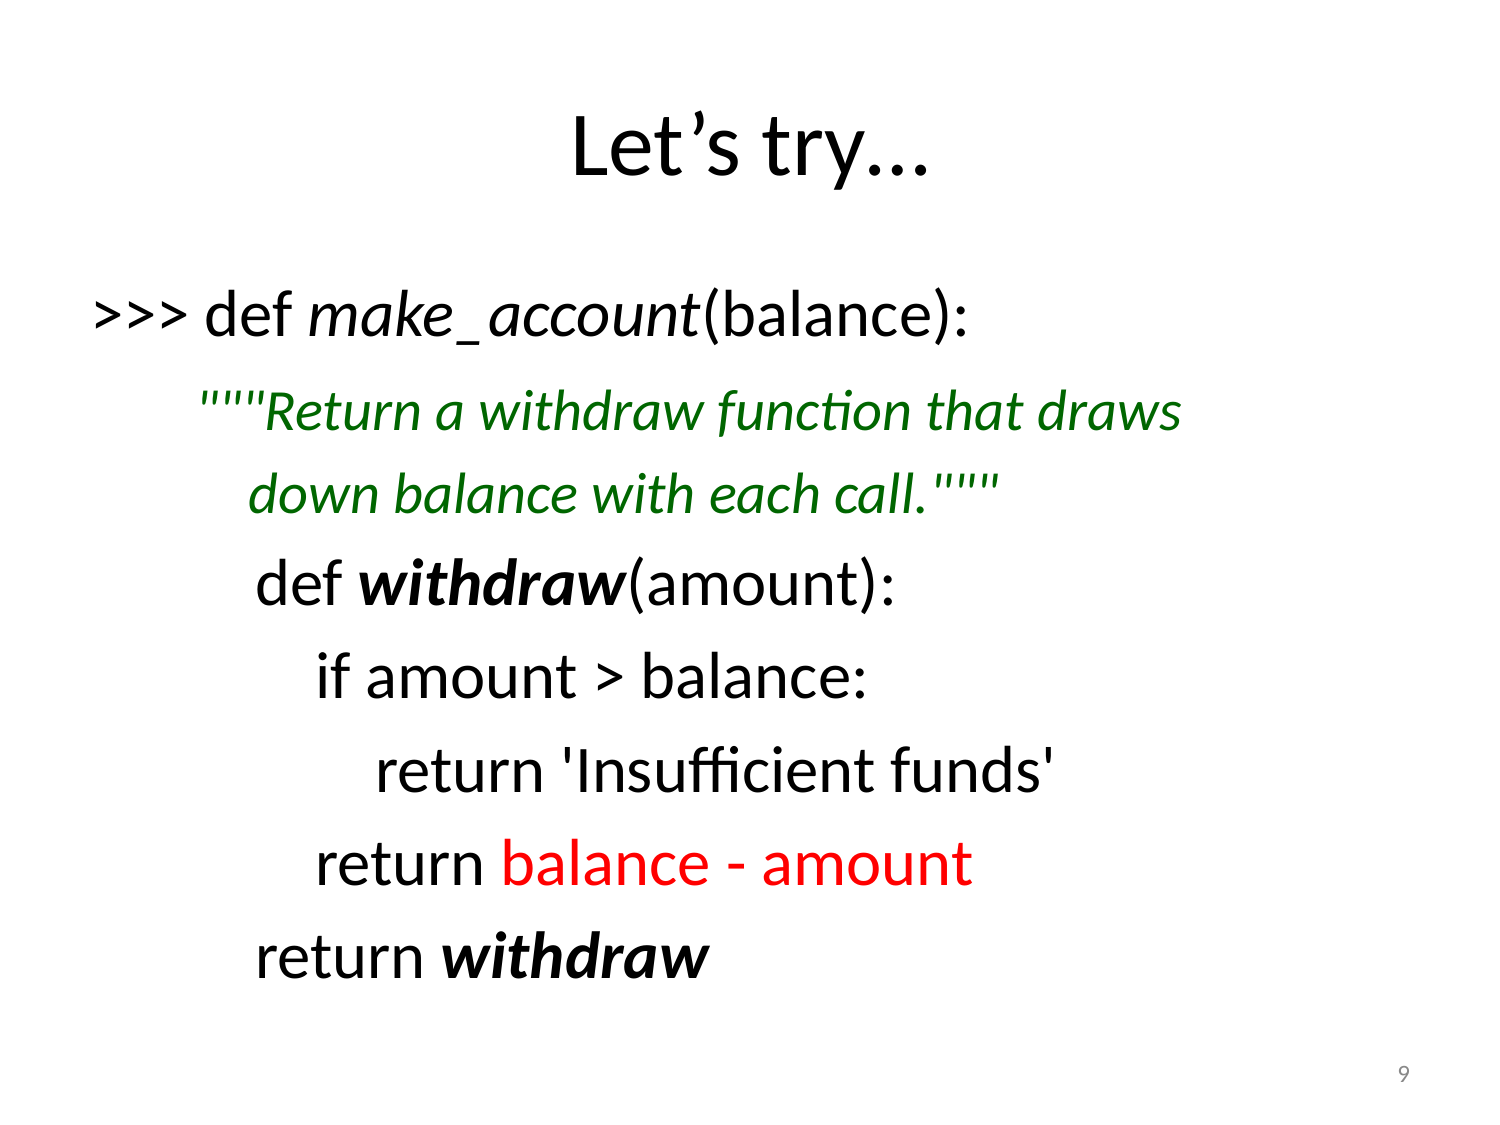

# Let’s try…
>>> def make_account(balance):
       """Return a withdraw function that draws
            down balance with each call."""
           def withdraw(amount):
               if amount > balance:
                   return 'Insufficient funds'
               return balance - amount
           return withdraw

9